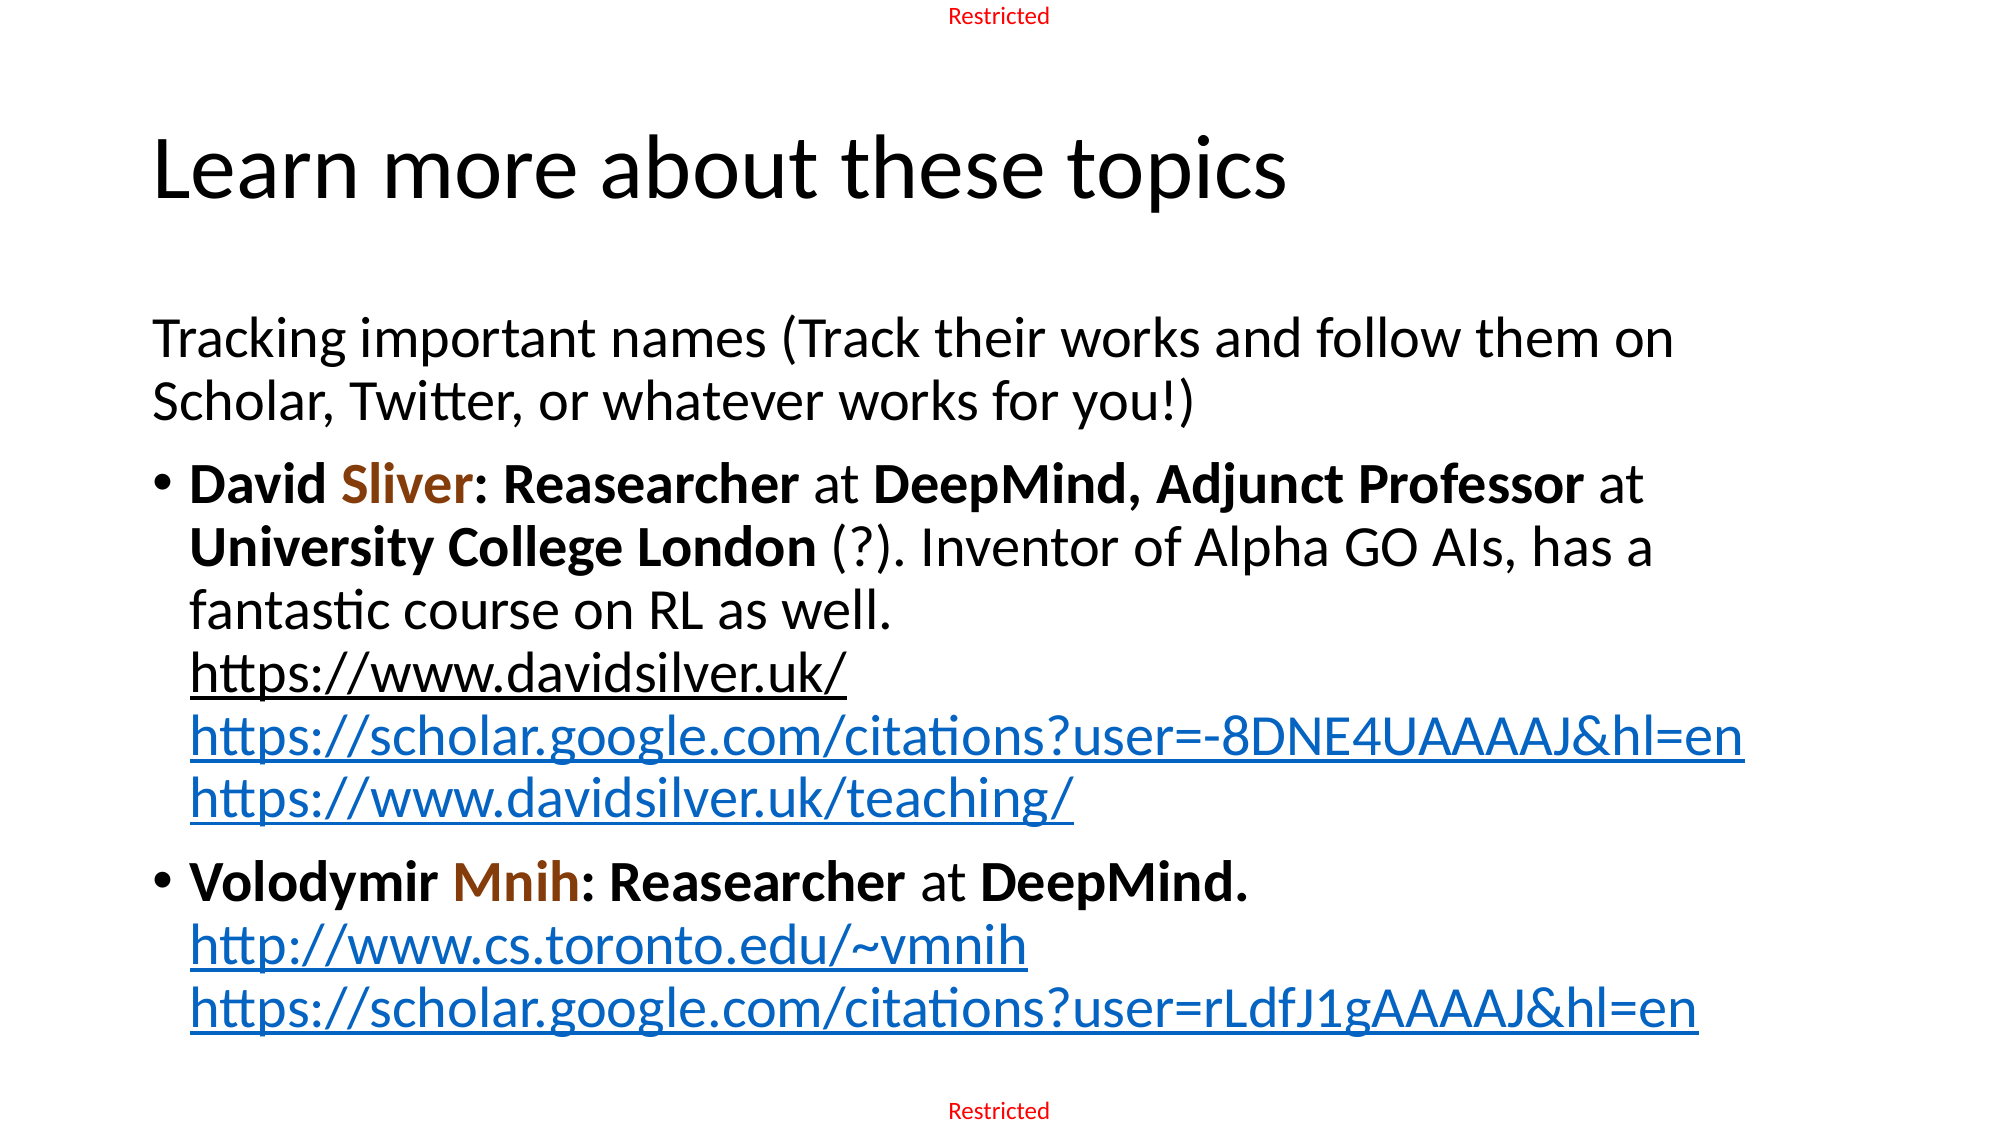

# Learn more about these topics
Tracking important names (Track their works and follow them on Scholar, Twitter, or whatever works for you!)
David Sliver: Reasearcher at DeepMind, Adjunct Professor at University College London (?). Inventor of Alpha GO AIs, has a fantastic course on RL as well.
https://www.davidsilver.uk/
https://scholar.google.com/citations?user=-8DNE4UAAAAJ&hl=en
https://www.davidsilver.uk/teaching/
Volodymir Mnih: Reasearcher at DeepMind.
http://www.cs.toronto.edu/~vmnih
https://scholar.google.com/citations?user=rLdfJ1gAAAAJ&hl=en